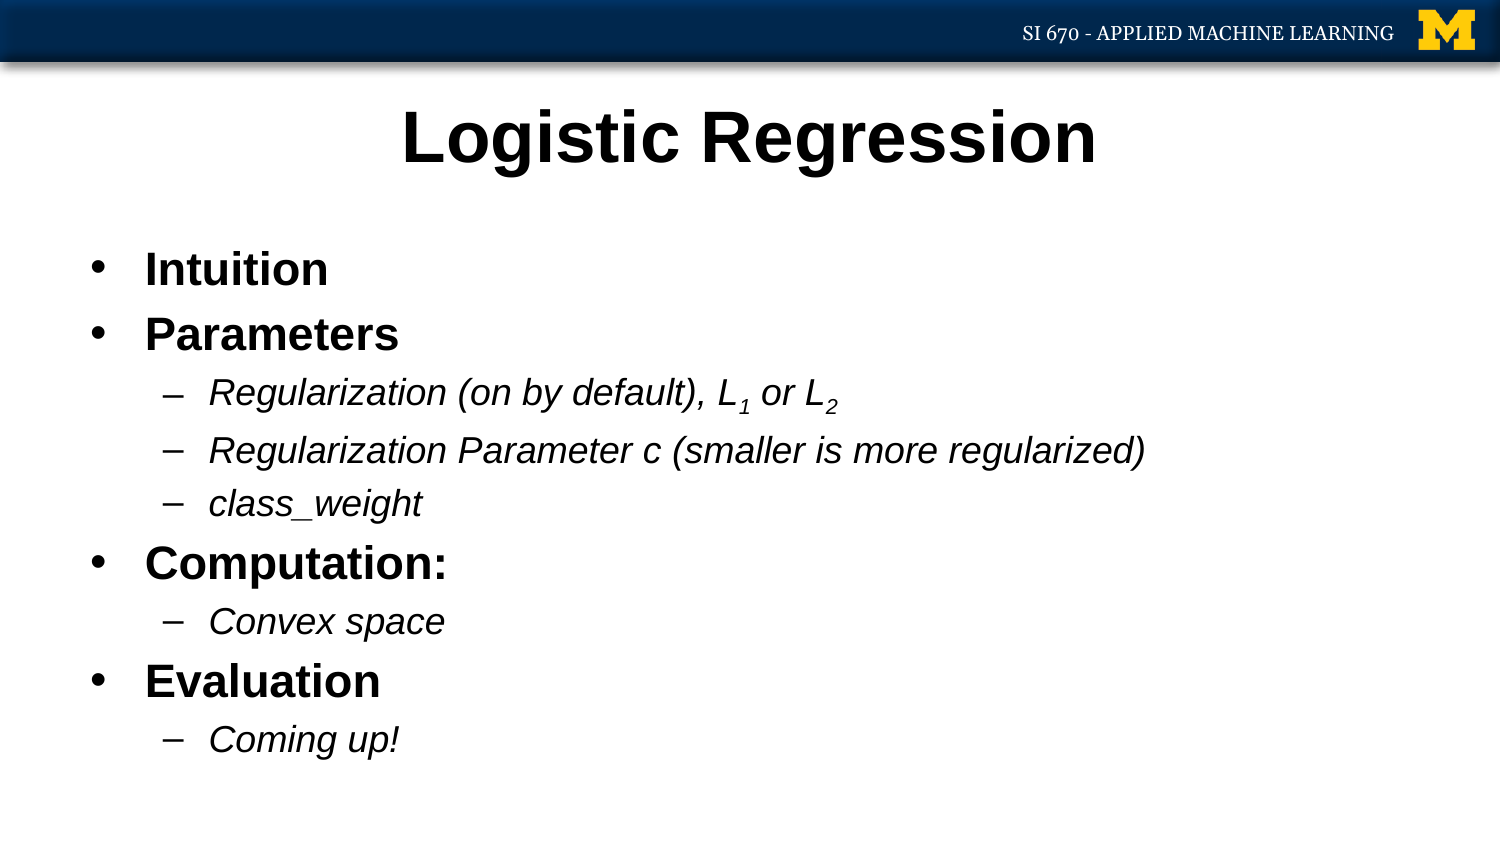

# Logistic Regression
Intuition
Parameters
Regularization (on by default), L1 or L2
Regularization Parameter c (smaller is more regularized)
class_weight
Computation:
Convex space
Evaluation
Coming up!